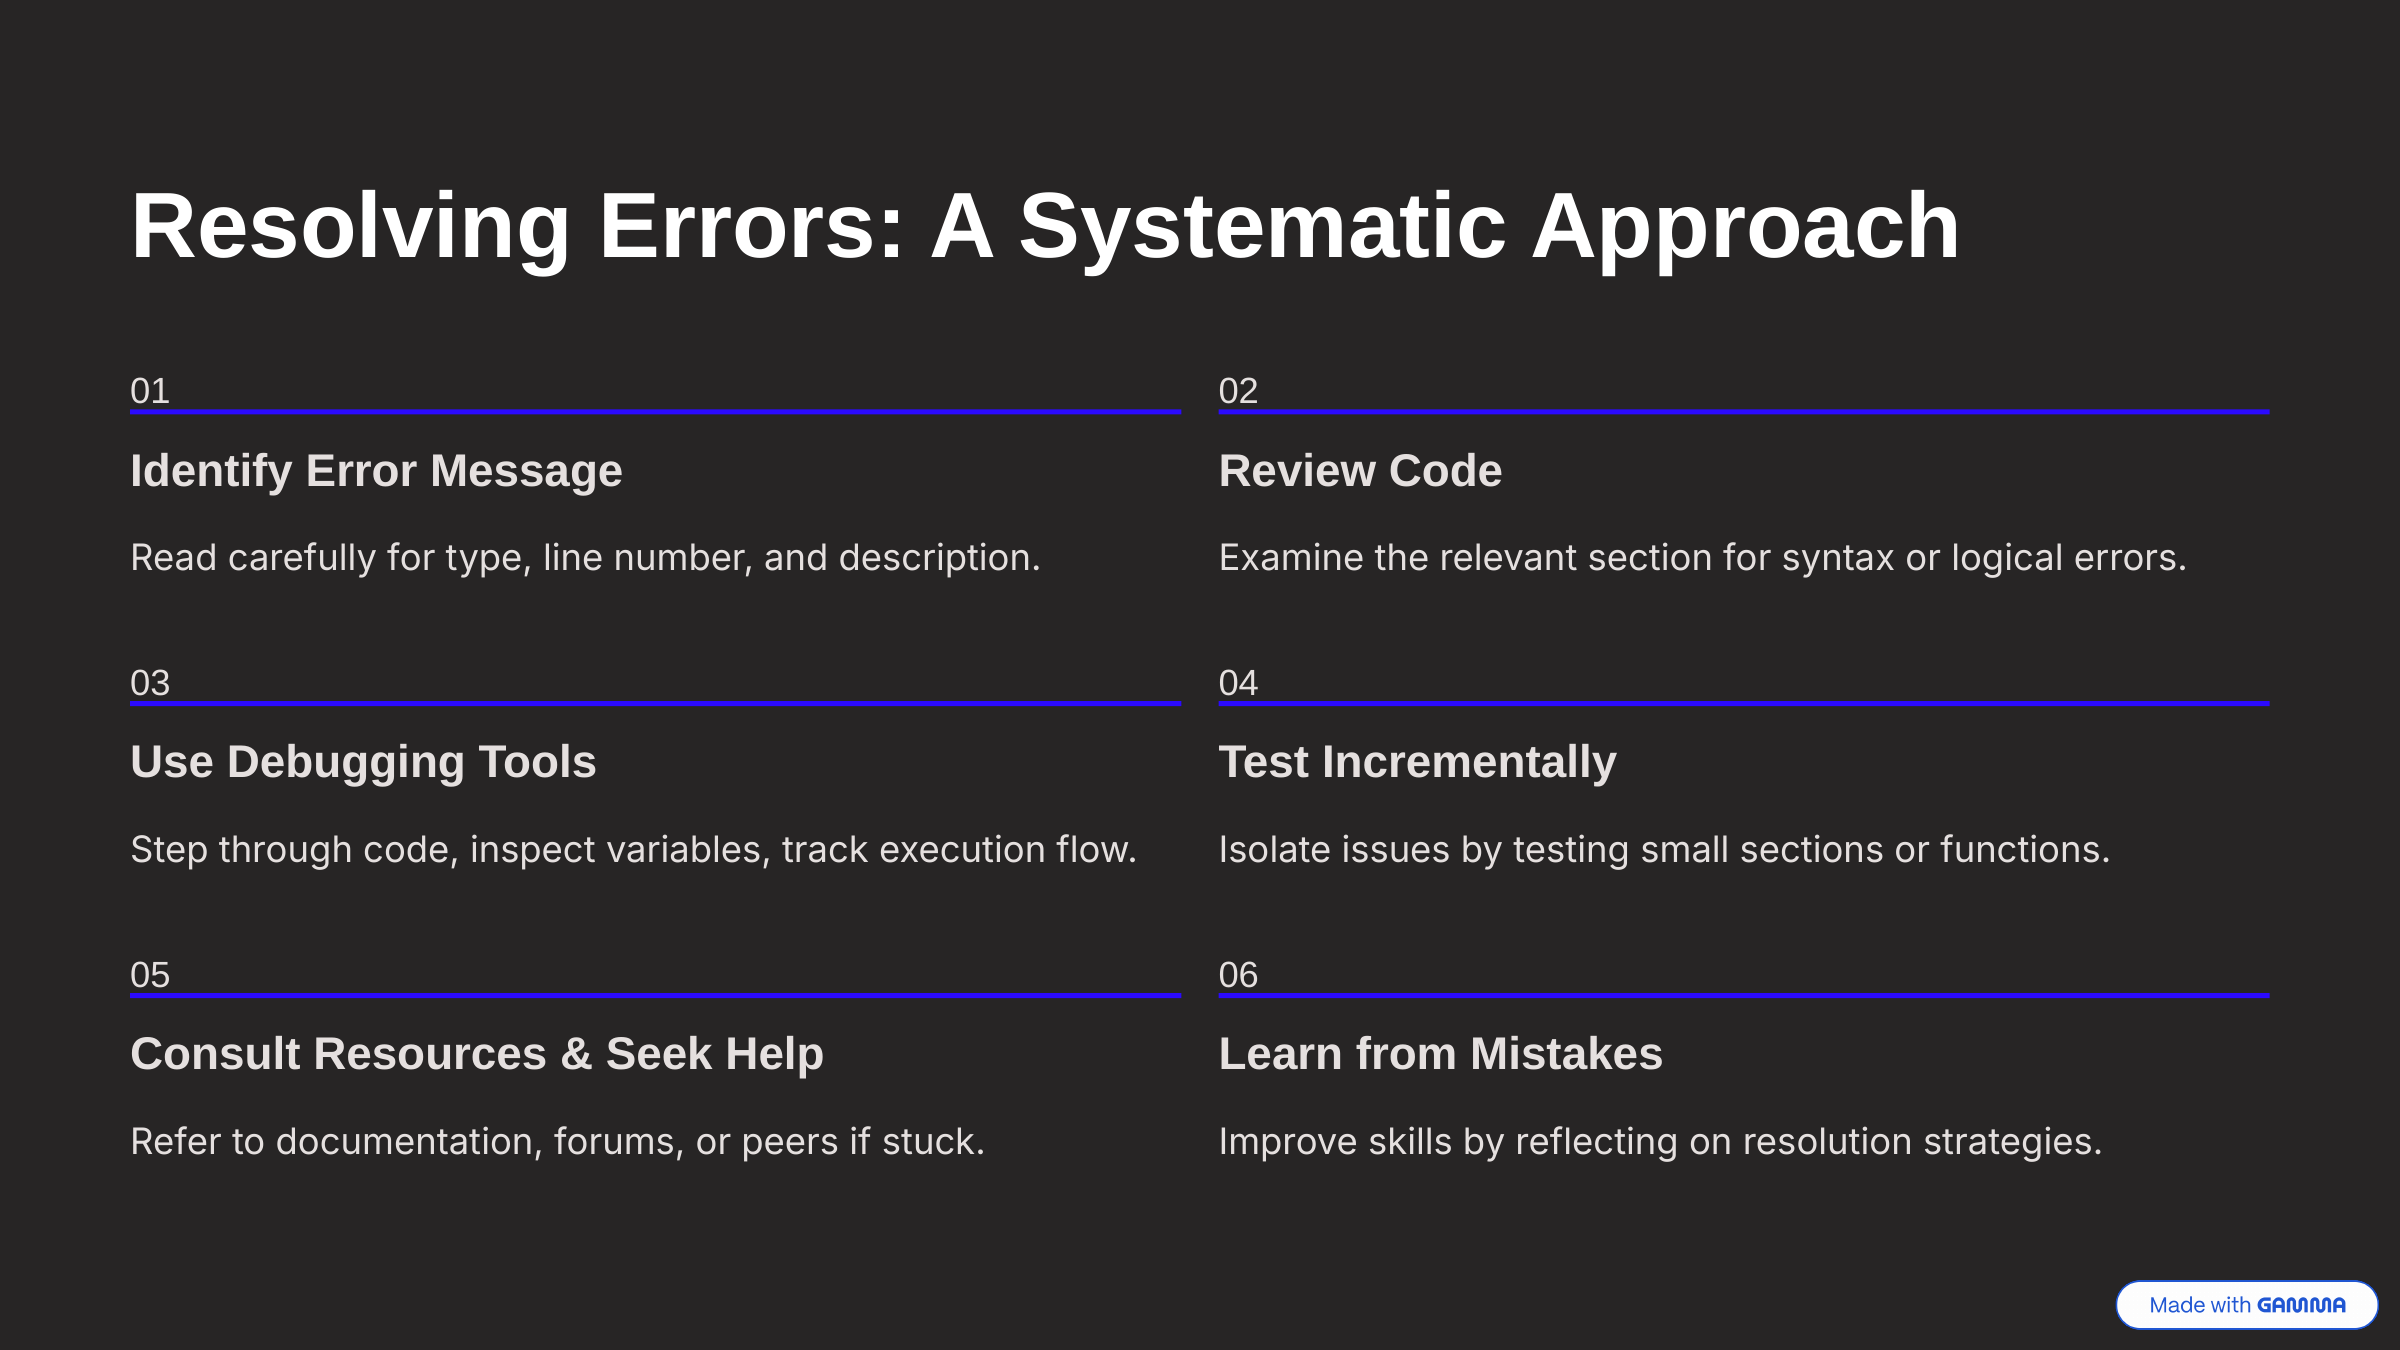

Resolving Errors: A Systematic Approach
01
02

Identify Error Message
Review Code
Read carefully for type, line number, and description.
Examine the relevant section for syntax or logical errors.
03
04

Use Debugging Tools
Test Incrementally
Step through code, inspect variables, track execution flow.
Isolate issues by testing small sections or functions.
05
06

Consult Resources & Seek Help
Learn from Mistakes
Refer to documentation, forums, or peers if stuck.
Improve skills by reflecting on resolution strategies.